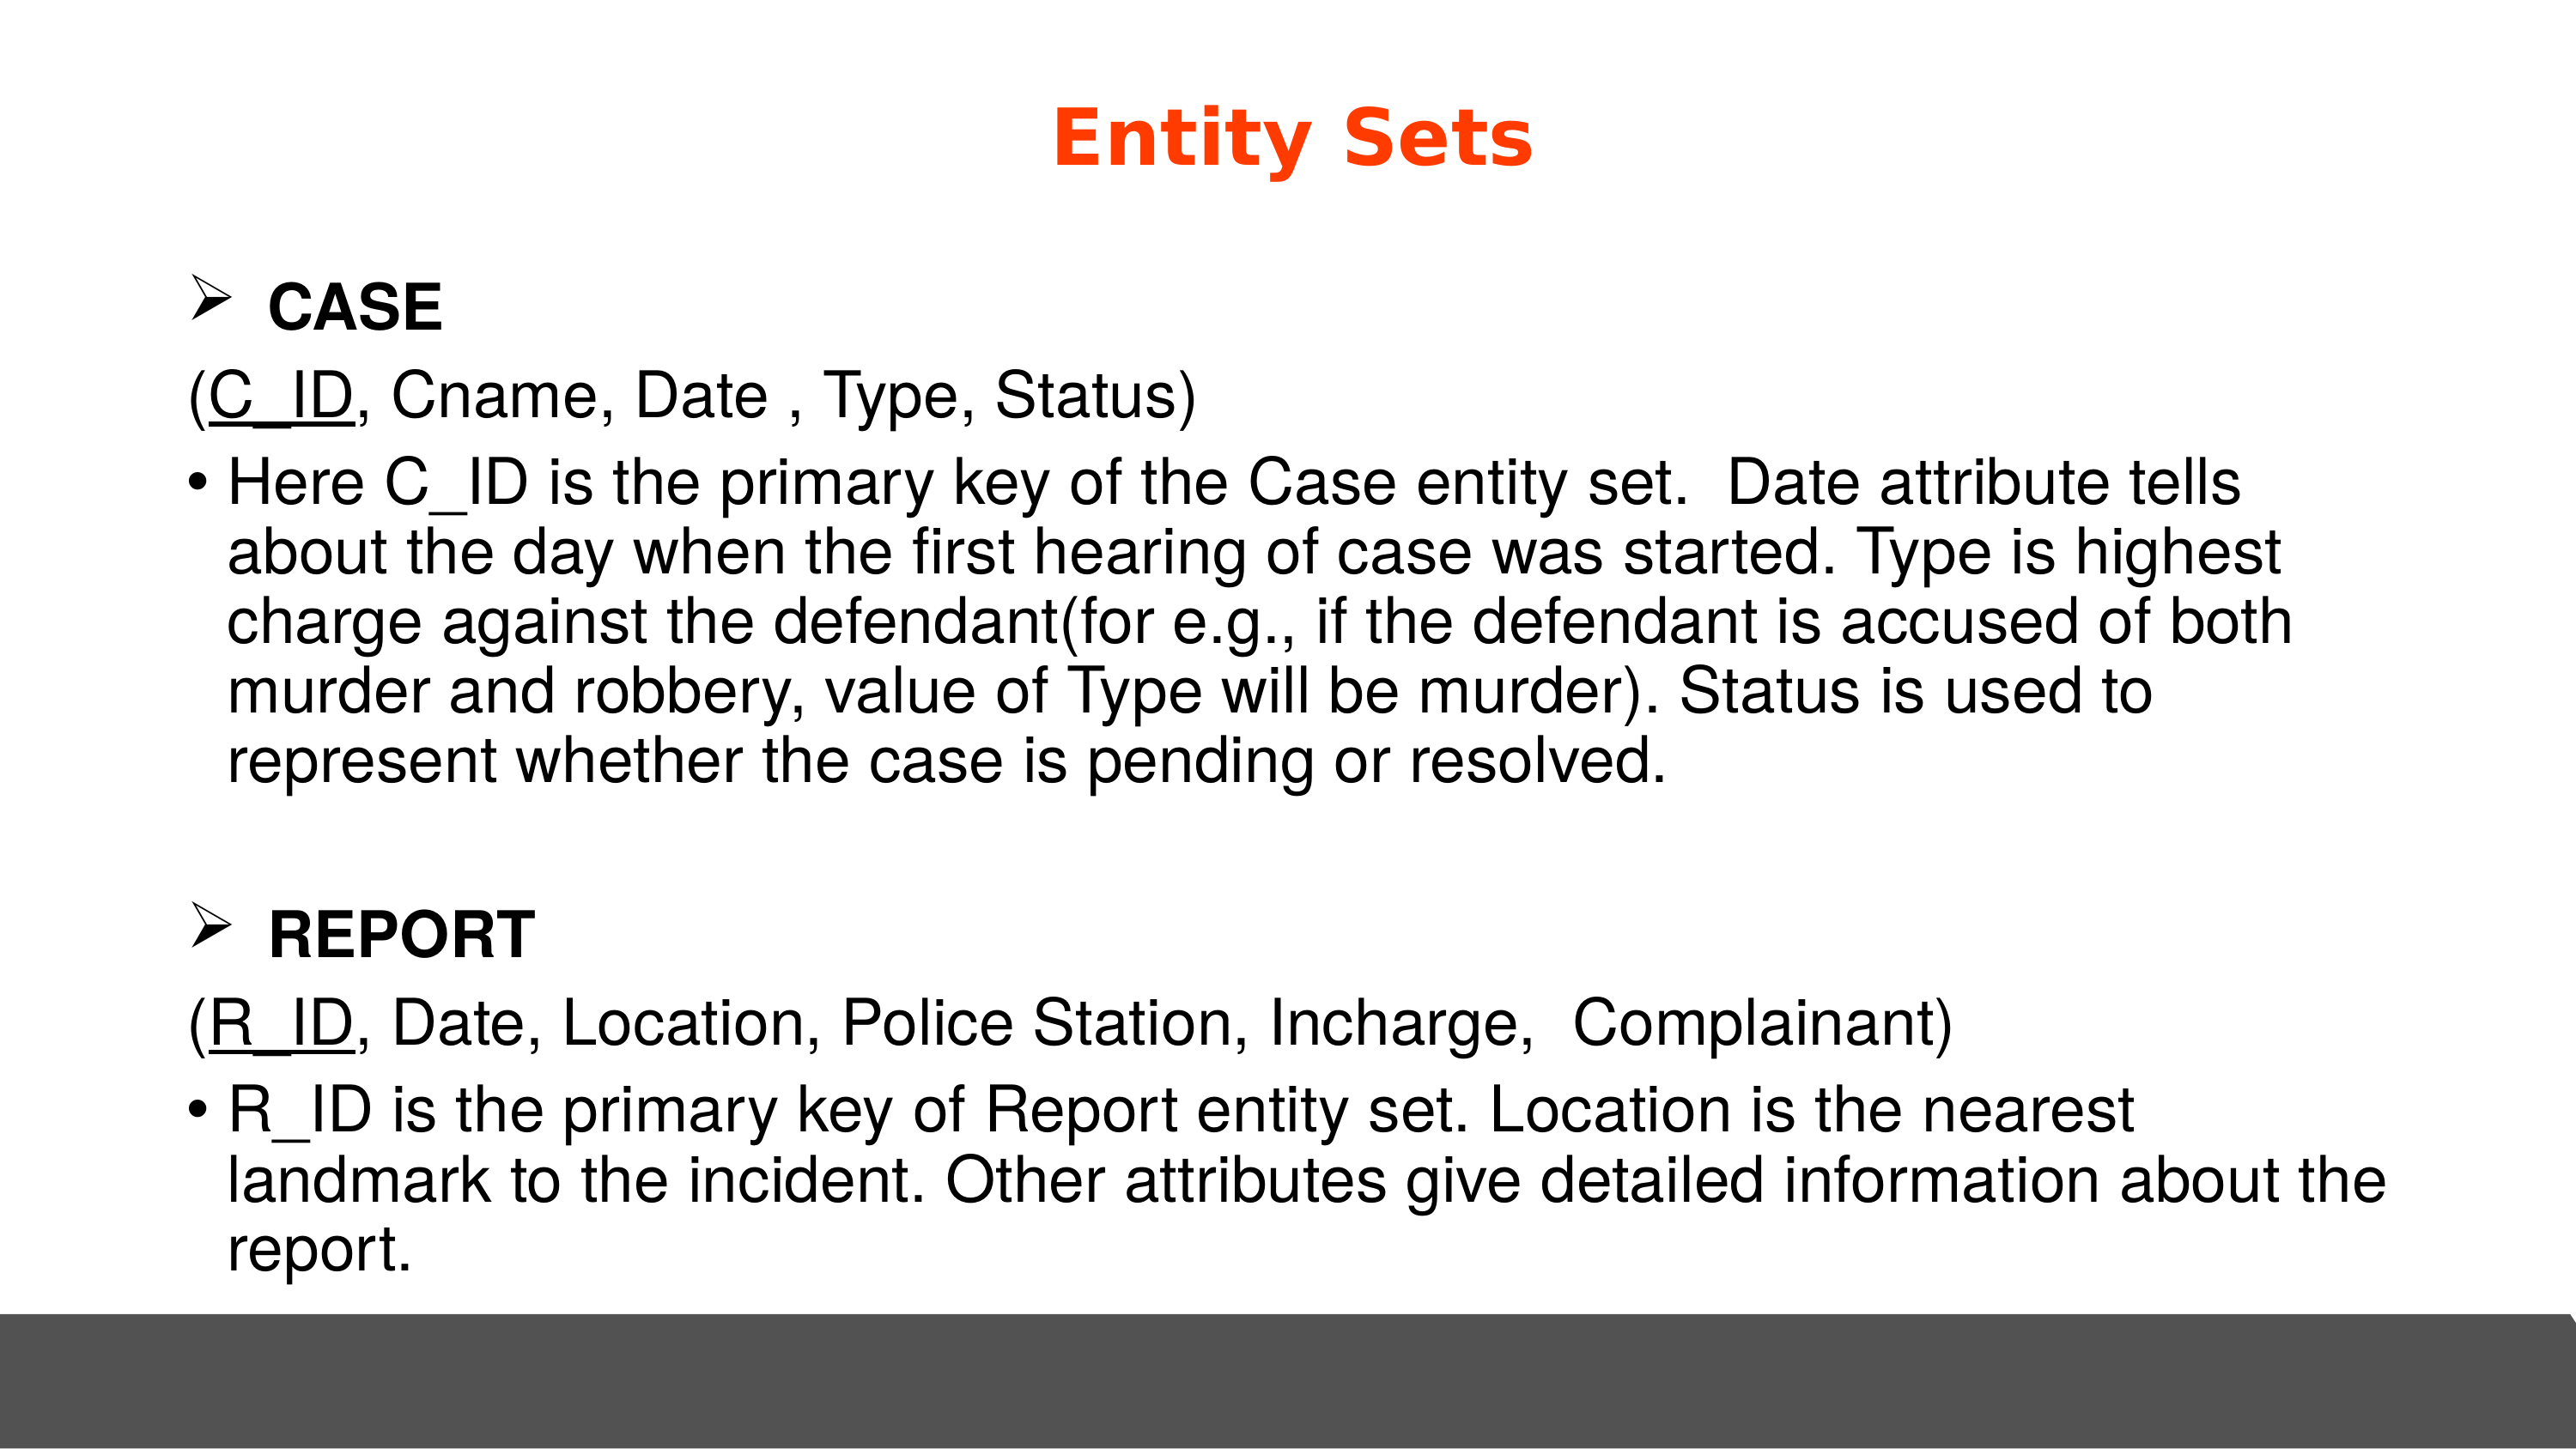

Entity Sets
CASE
(C_ID, Cname, Date , Type, Status)
Here C_ID is the primary key of the Case entity set.  Date attribute tells about the day when the first hearing of case was started. Type is highest charge against the defendant(for e.g., if the defendant is accused of both murder and robbery, value of Type will be murder). Status is used to represent whether the case is pending or resolved.

REPORT
(R_ID, Date, Location, Police Station, Incharge,  Complainant)
R_ID is the primary key of Report entity set. Location is the nearest landmark to the incident. Other attributes give detailed information about the report.